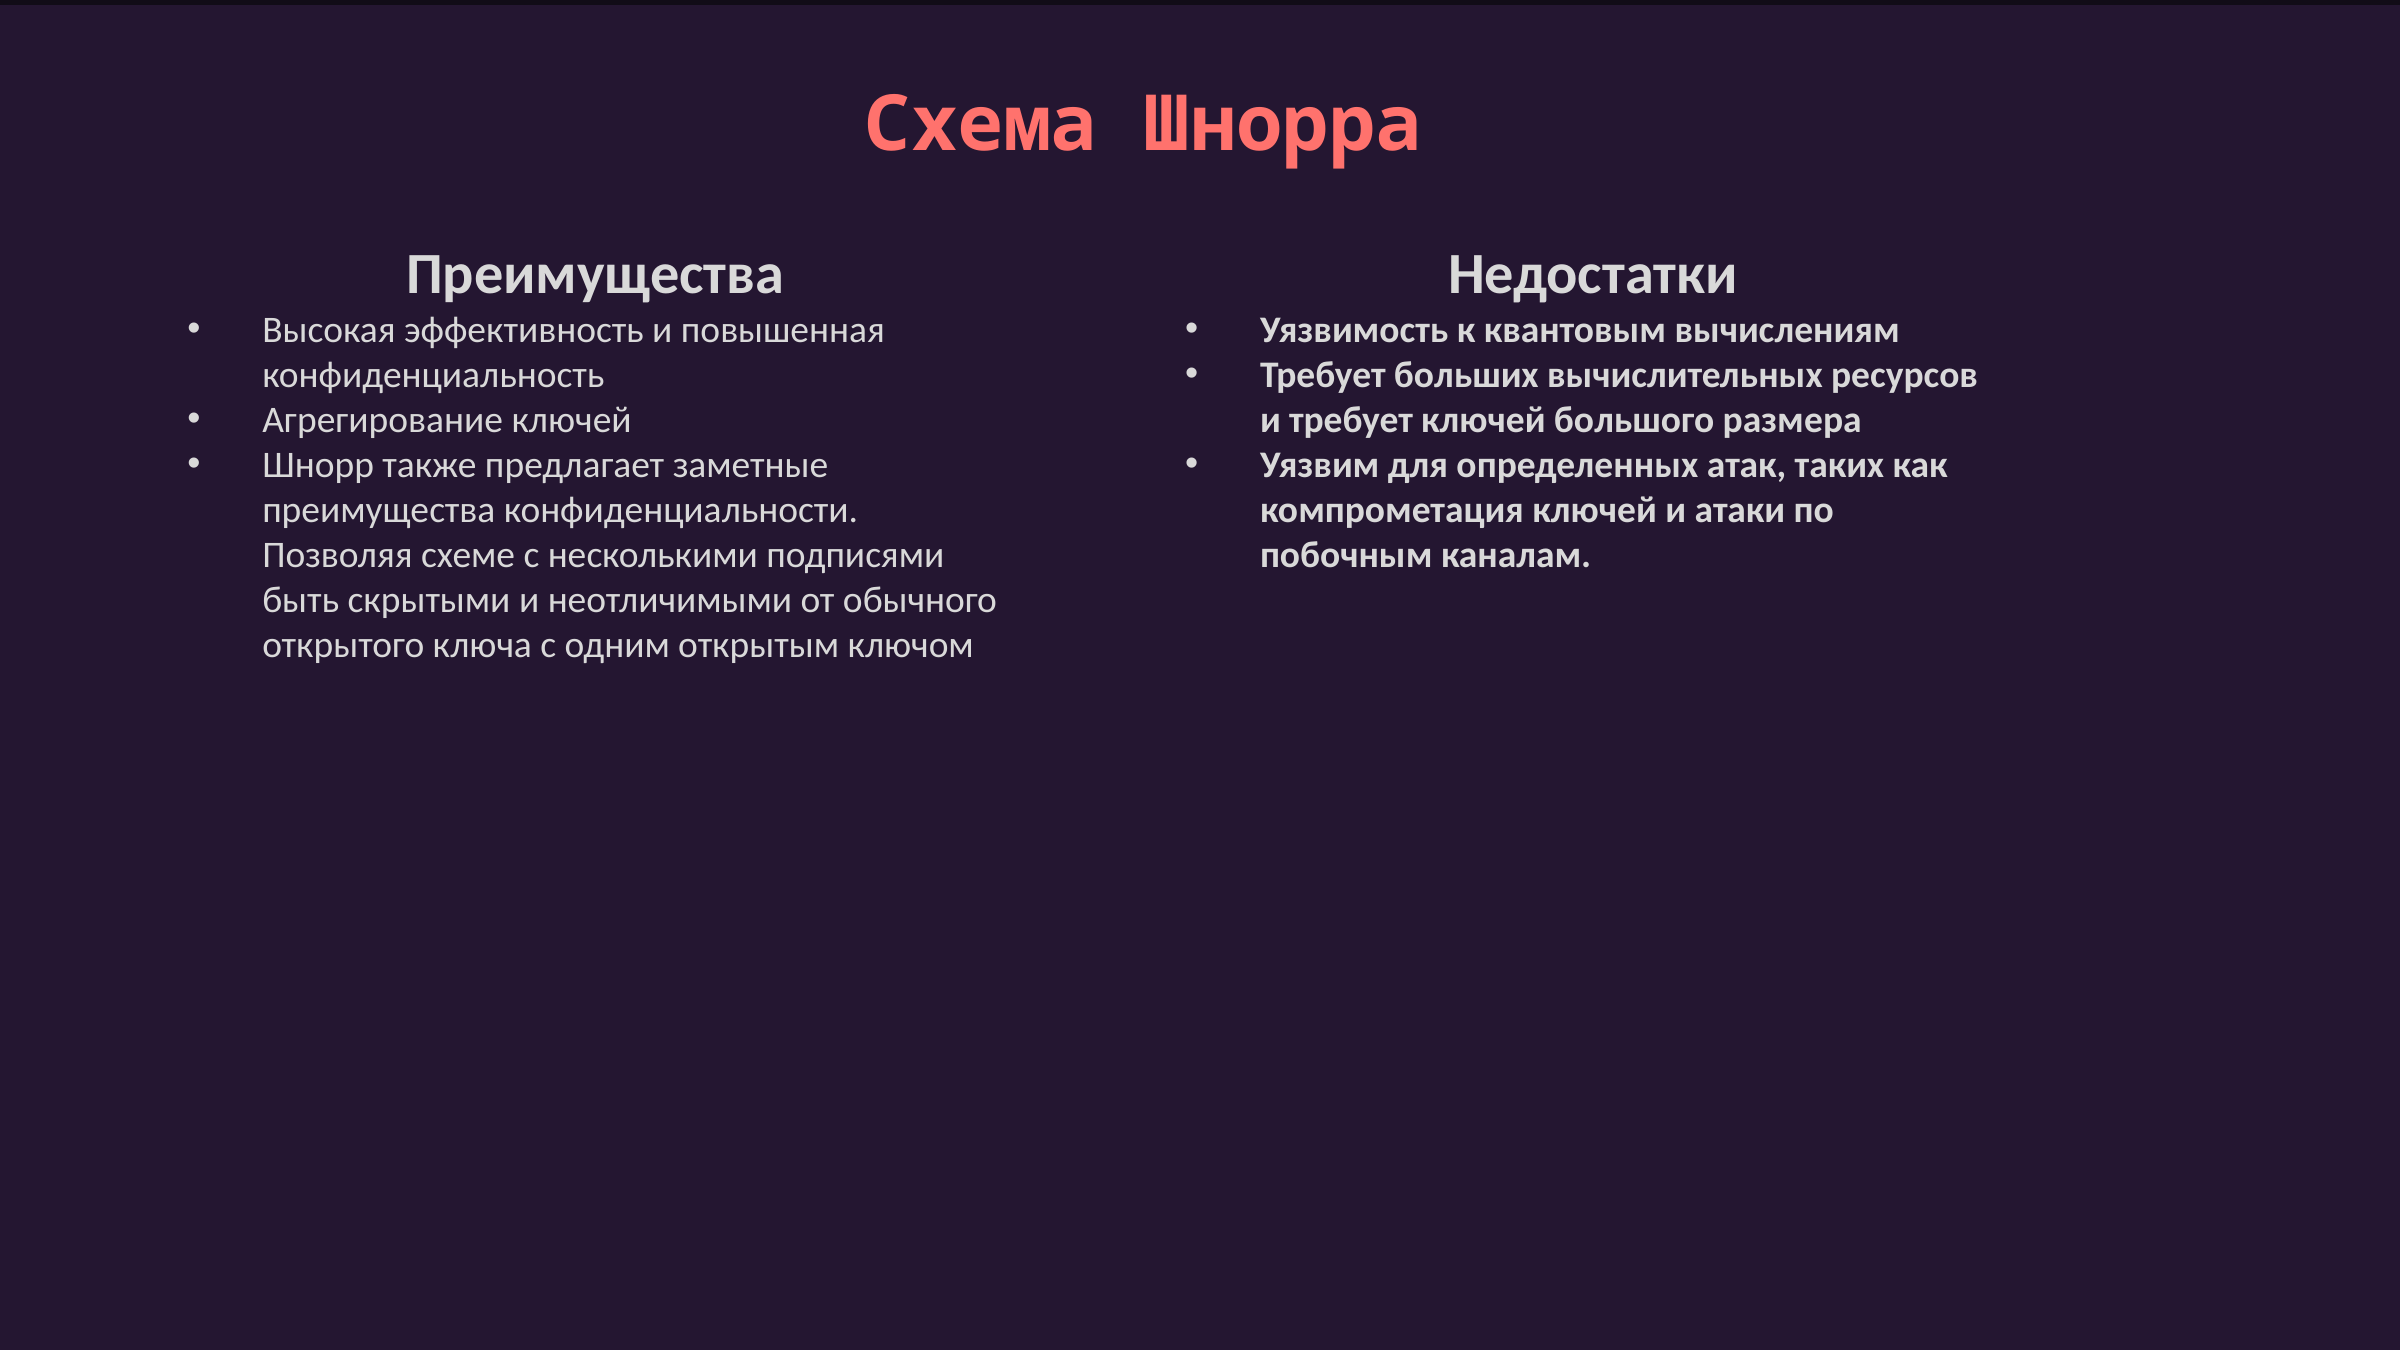

Схема Шнорра
Преимущества
Высокая эффективность и повышенная конфиденциальность
Агрегирование ключей
Шнорр также предлагает заметные преимущества конфиденциальности. Позволяя схеме с несколькими подписями быть скрытыми и неотличимыми от обычного открытого ключа с одним открытым ключом

Недостатки
Уязвимость к квантовым вычислениям
Требует больших вычислительных ресурсов и требует ключей большого размера
Уязвим для определенных атак, таких как компрометация ключей и атаки по побочным каналам.